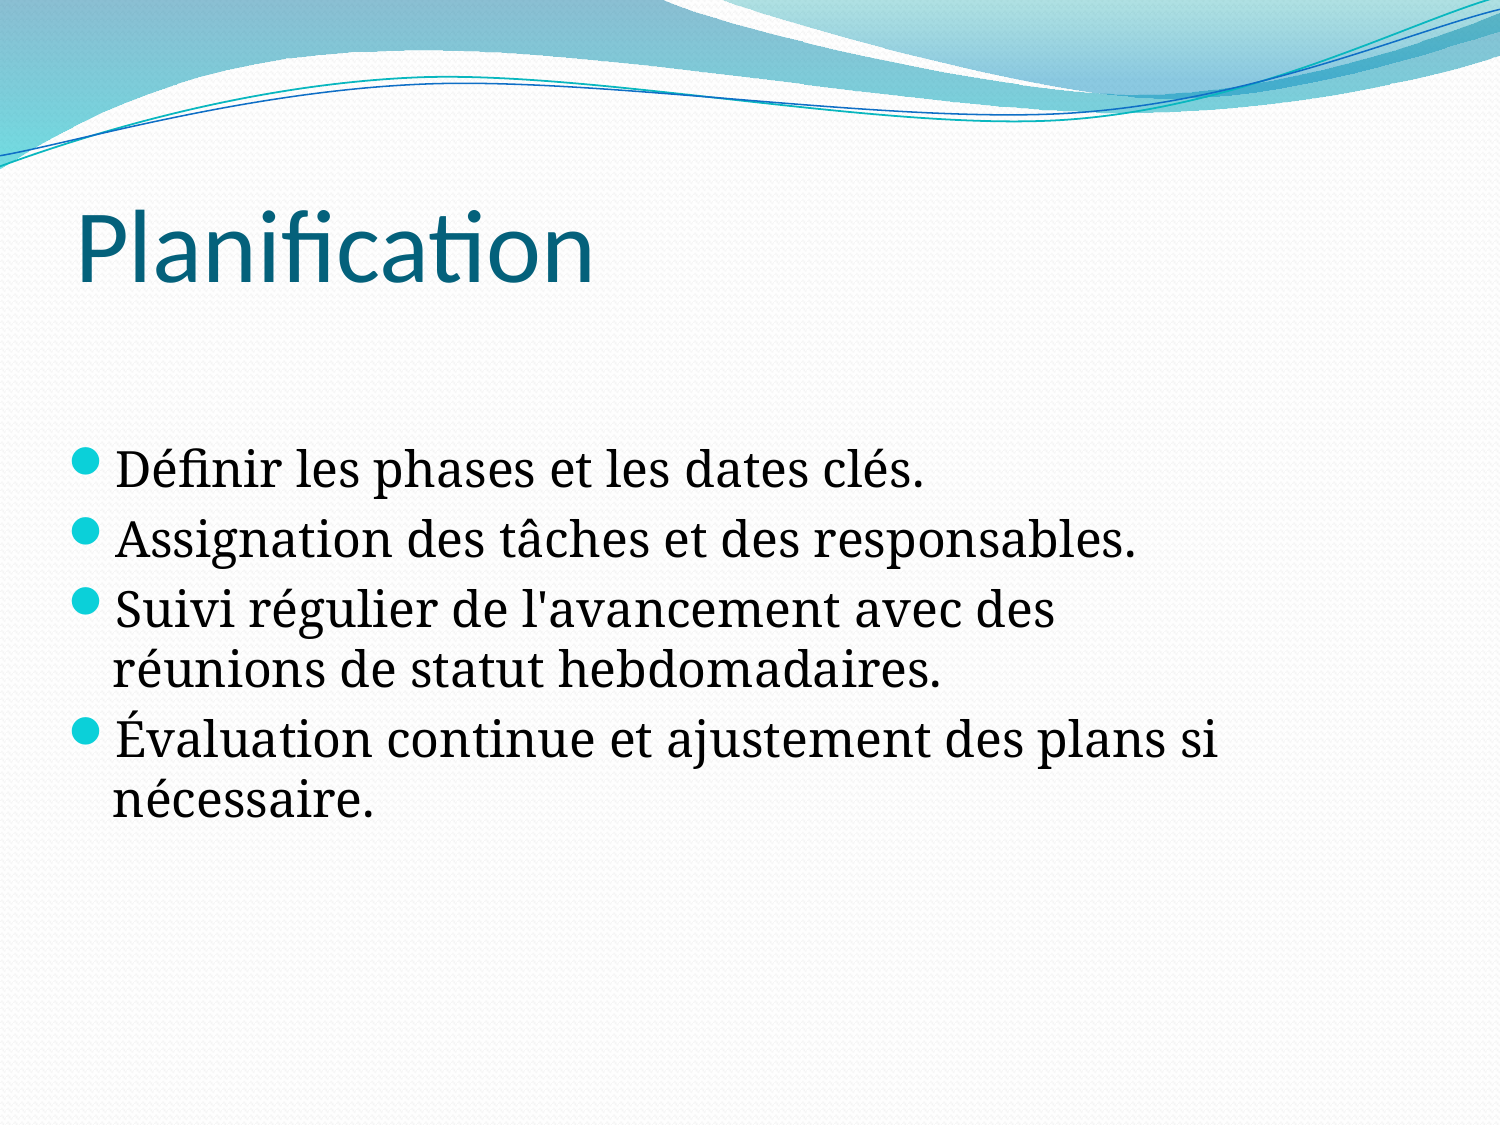

# Planification

Définir les phases et les dates clés.
Assignation des tâches et des responsables.
Suivi régulier de l'avancement avec des réunions de statut hebdomadaires.
Évaluation continue et ajustement des plans si nécessaire.